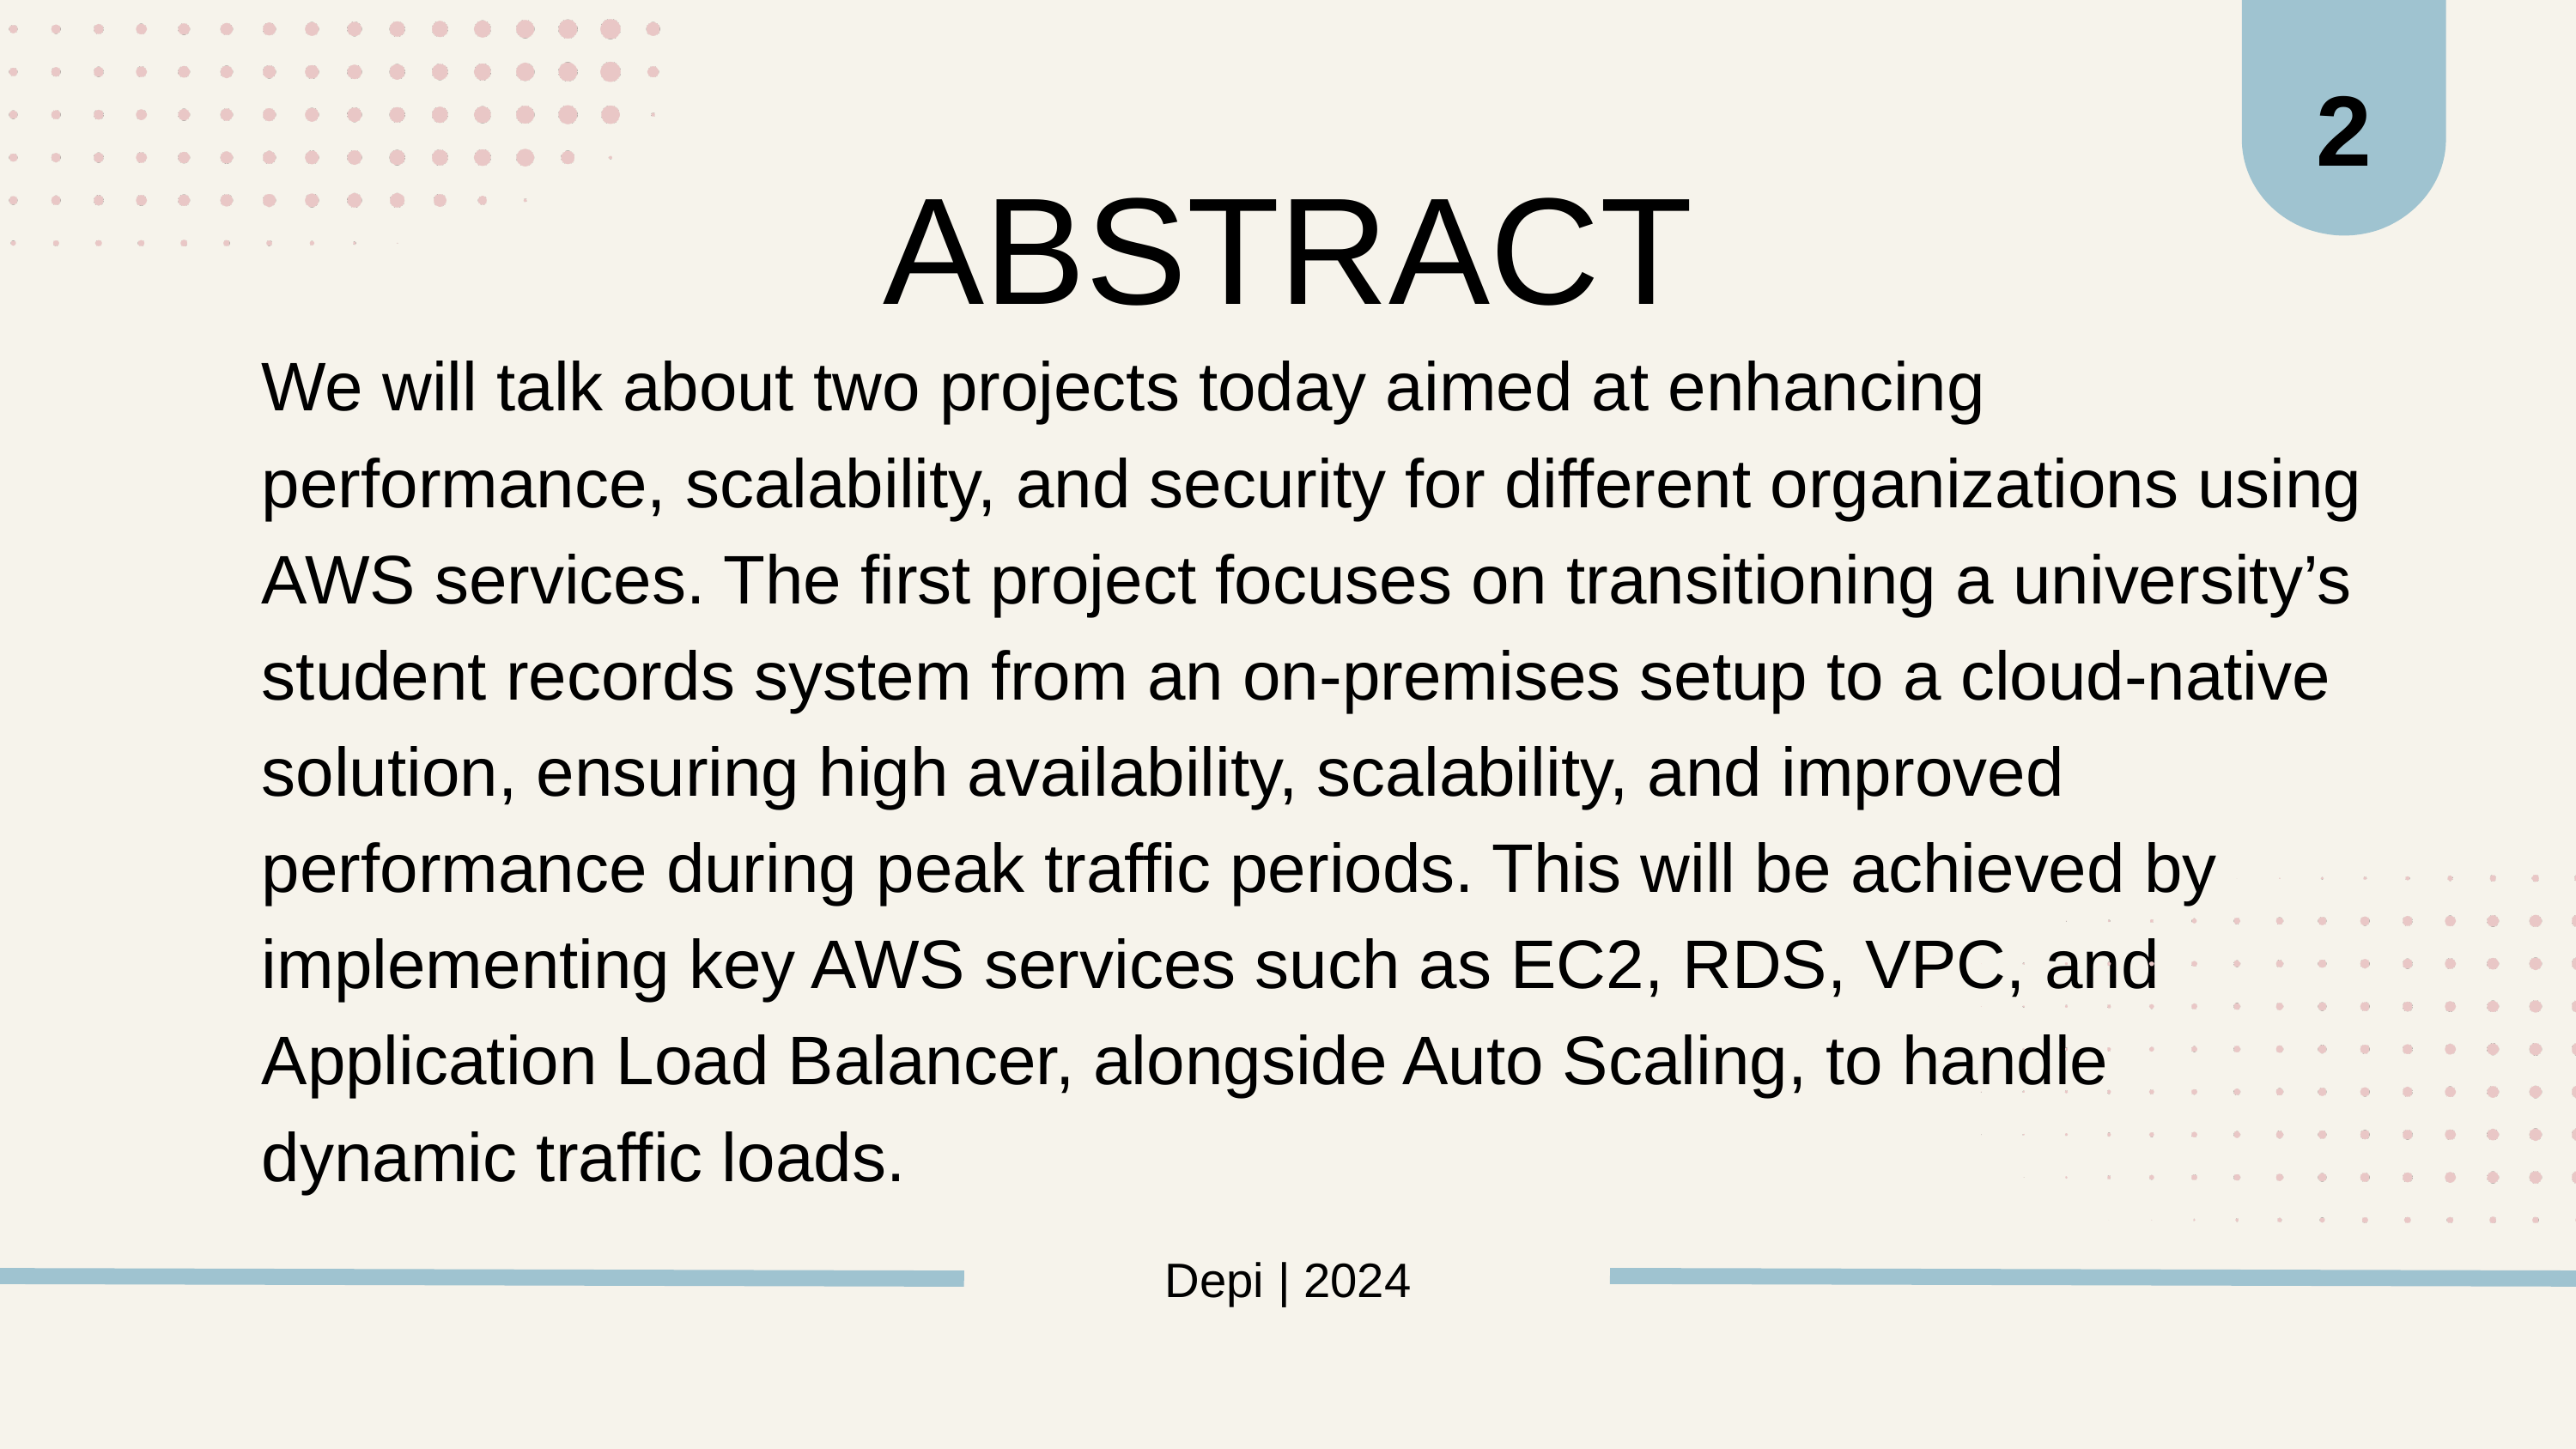

2

ABSTRACT
We will talk about two projects today aimed at enhancing performance, scalability, and security for different organizations using AWS services. The first project focuses on transitioning a university’s student records system from an on-premises setup to a cloud-native solution, ensuring high availability, scalability, and improved performance during peak traffic periods. This will be achieved by implementing key AWS services such as EC2, RDS, VPC, and Application Load Balancer, alongside Auto Scaling, to handle dynamic traffic loads.

Depi | 2024